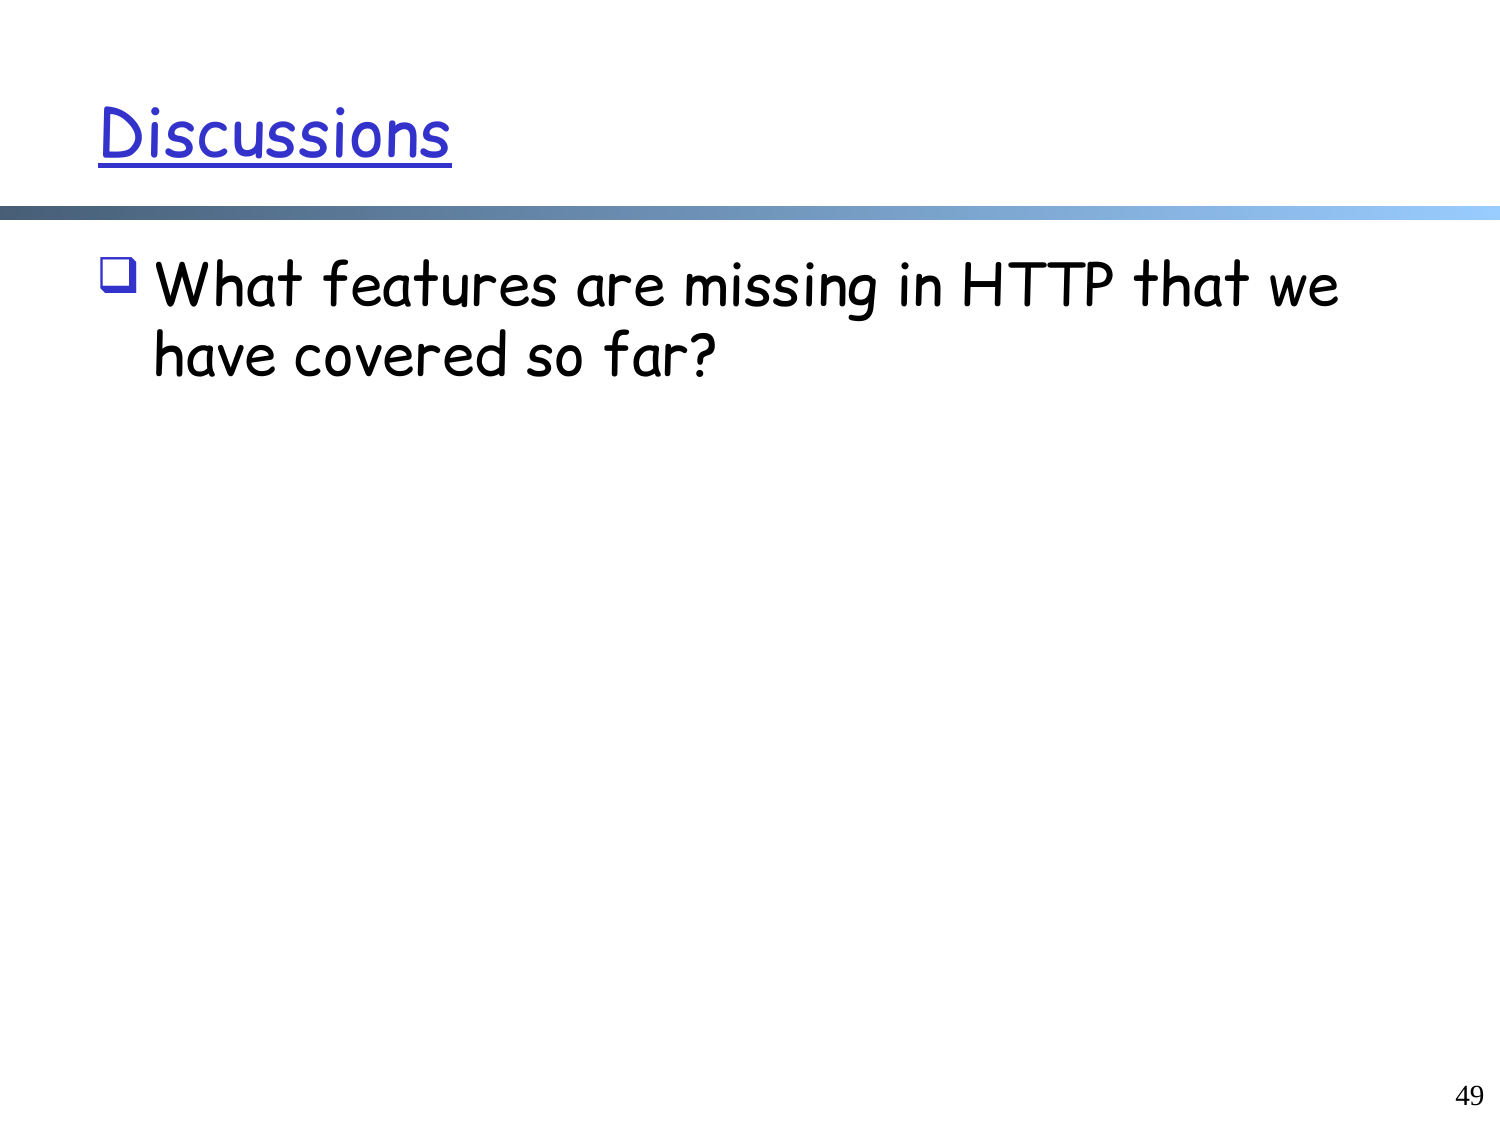

# Discussions
What features are missing in HTTP that we have covered so far?
49